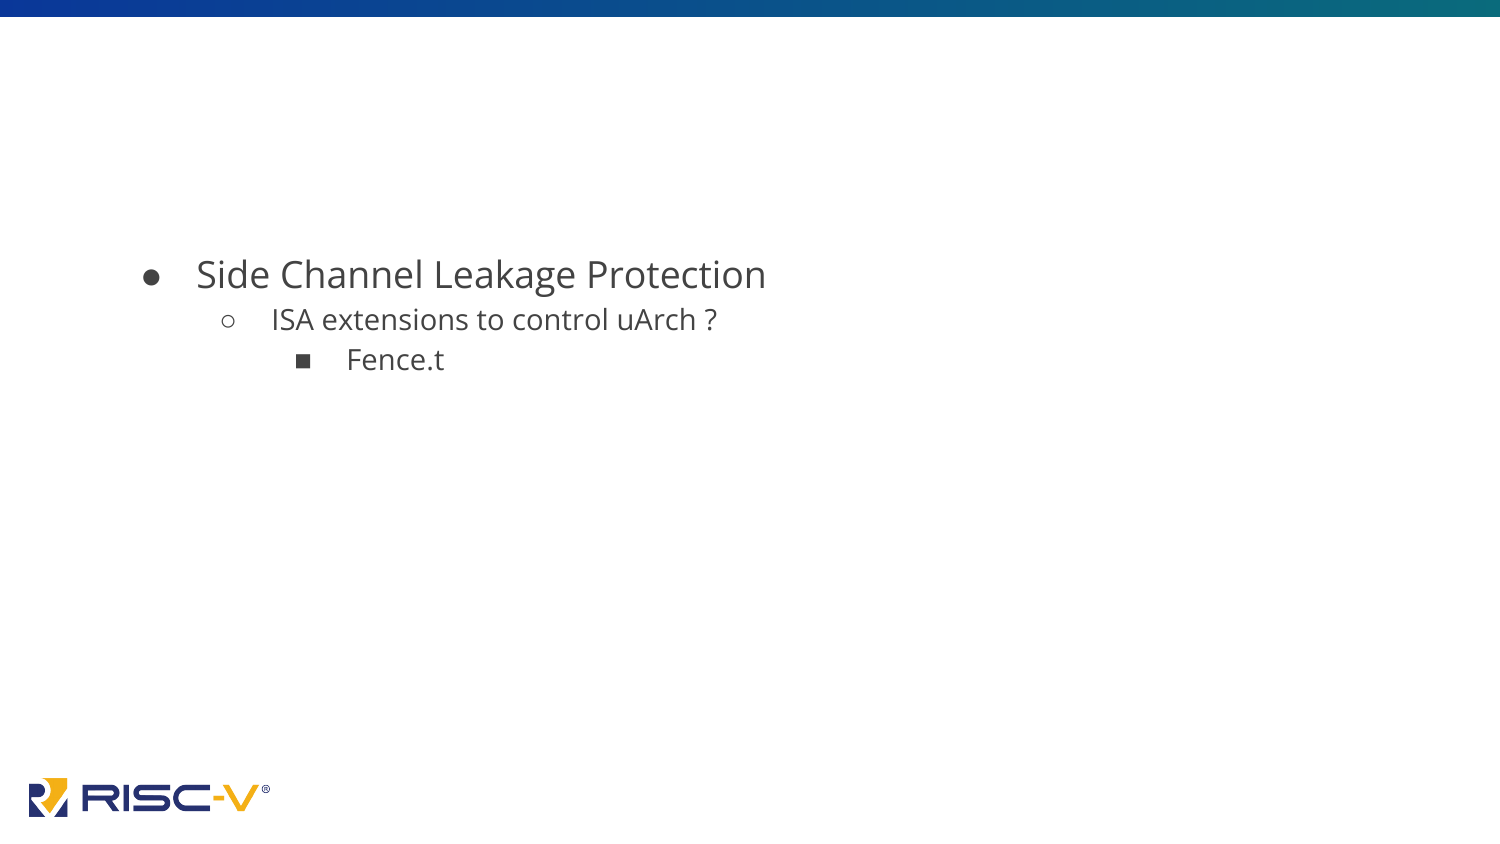

#

Side Channel Leakage Protection
ISA extensions to control uArch ?
Fence.t